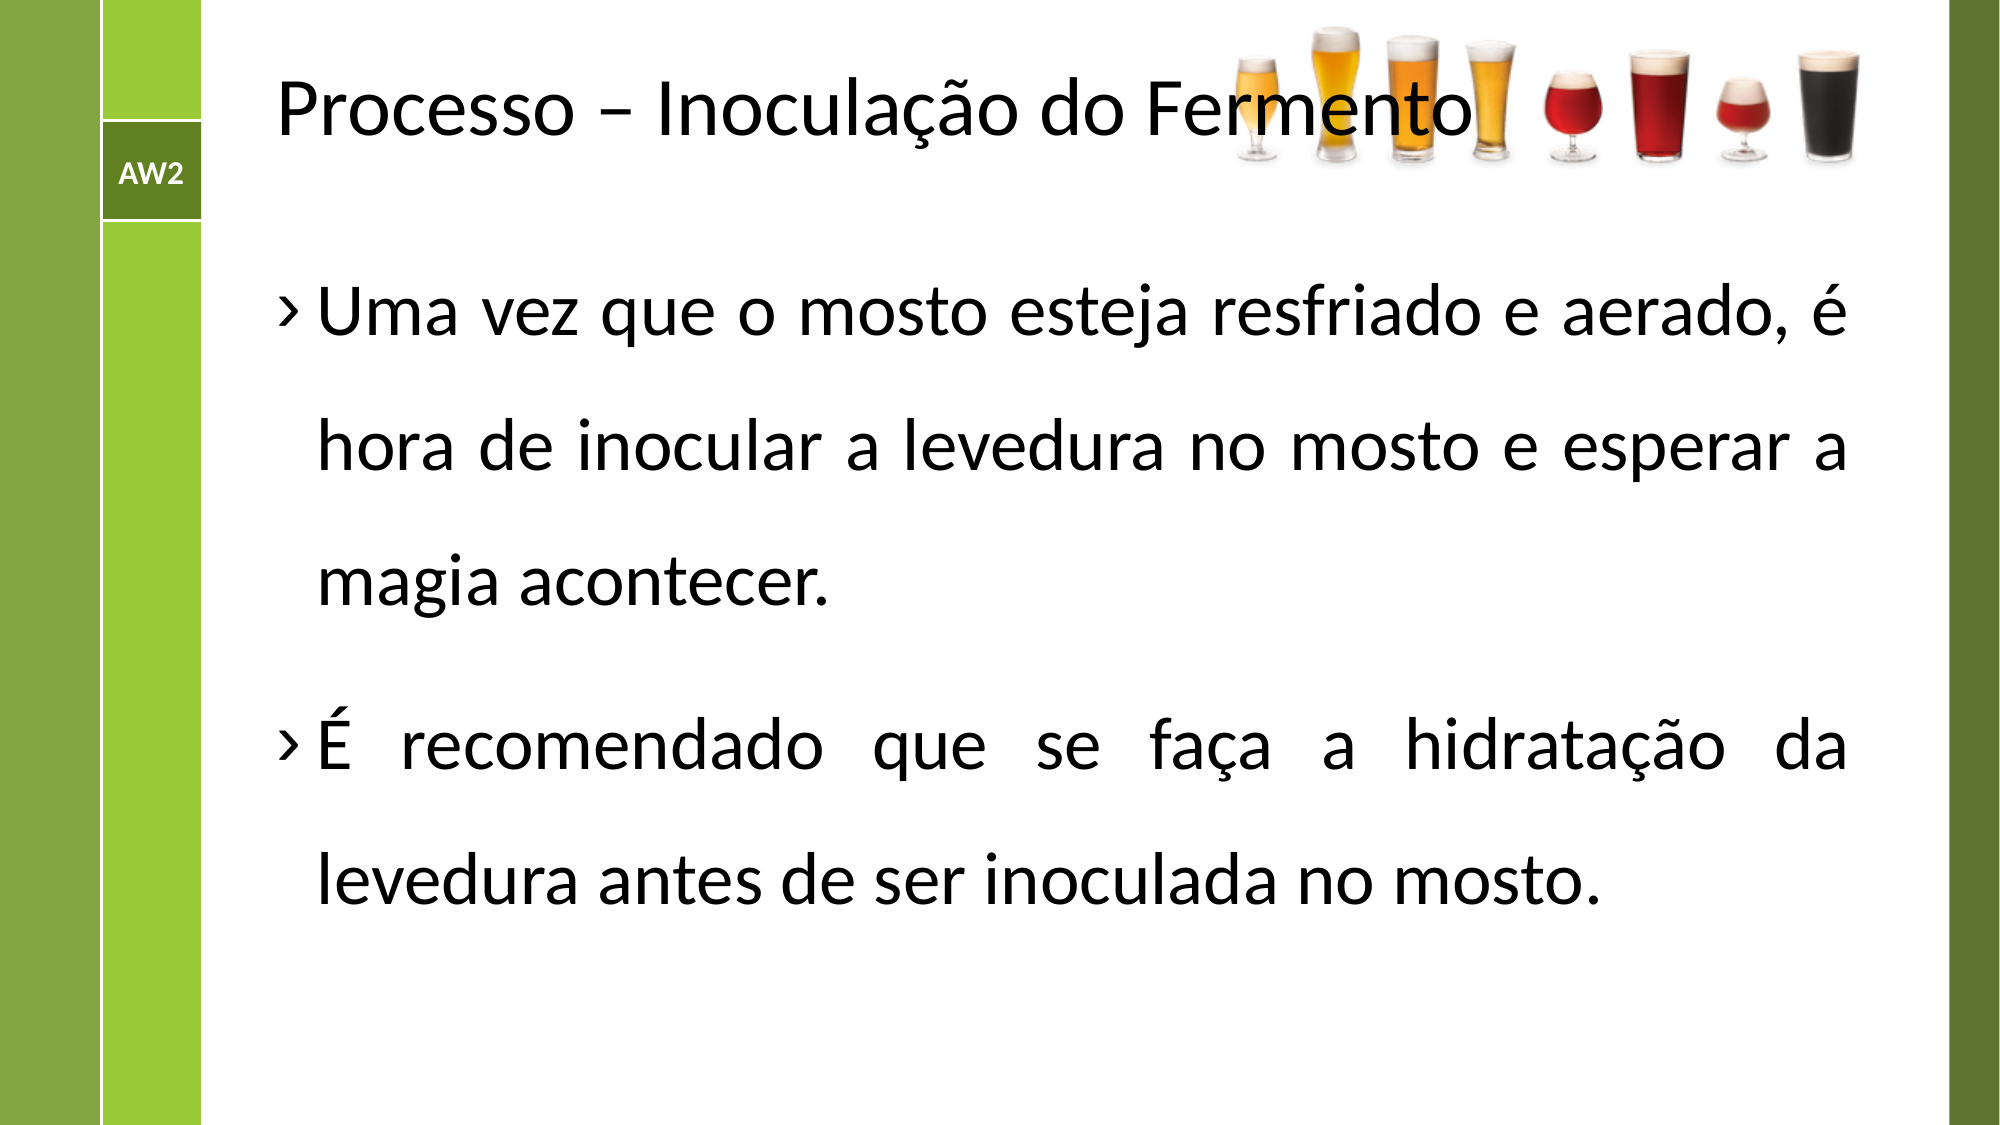

# Processo – Inoculação do Fermento
Uma vez que o mosto esteja resfriado e aerado, é hora de inocular a levedura no mosto e esperar a magia acontecer.
É recomendado que se faça a hidratação da levedura antes de ser inoculada no mosto.